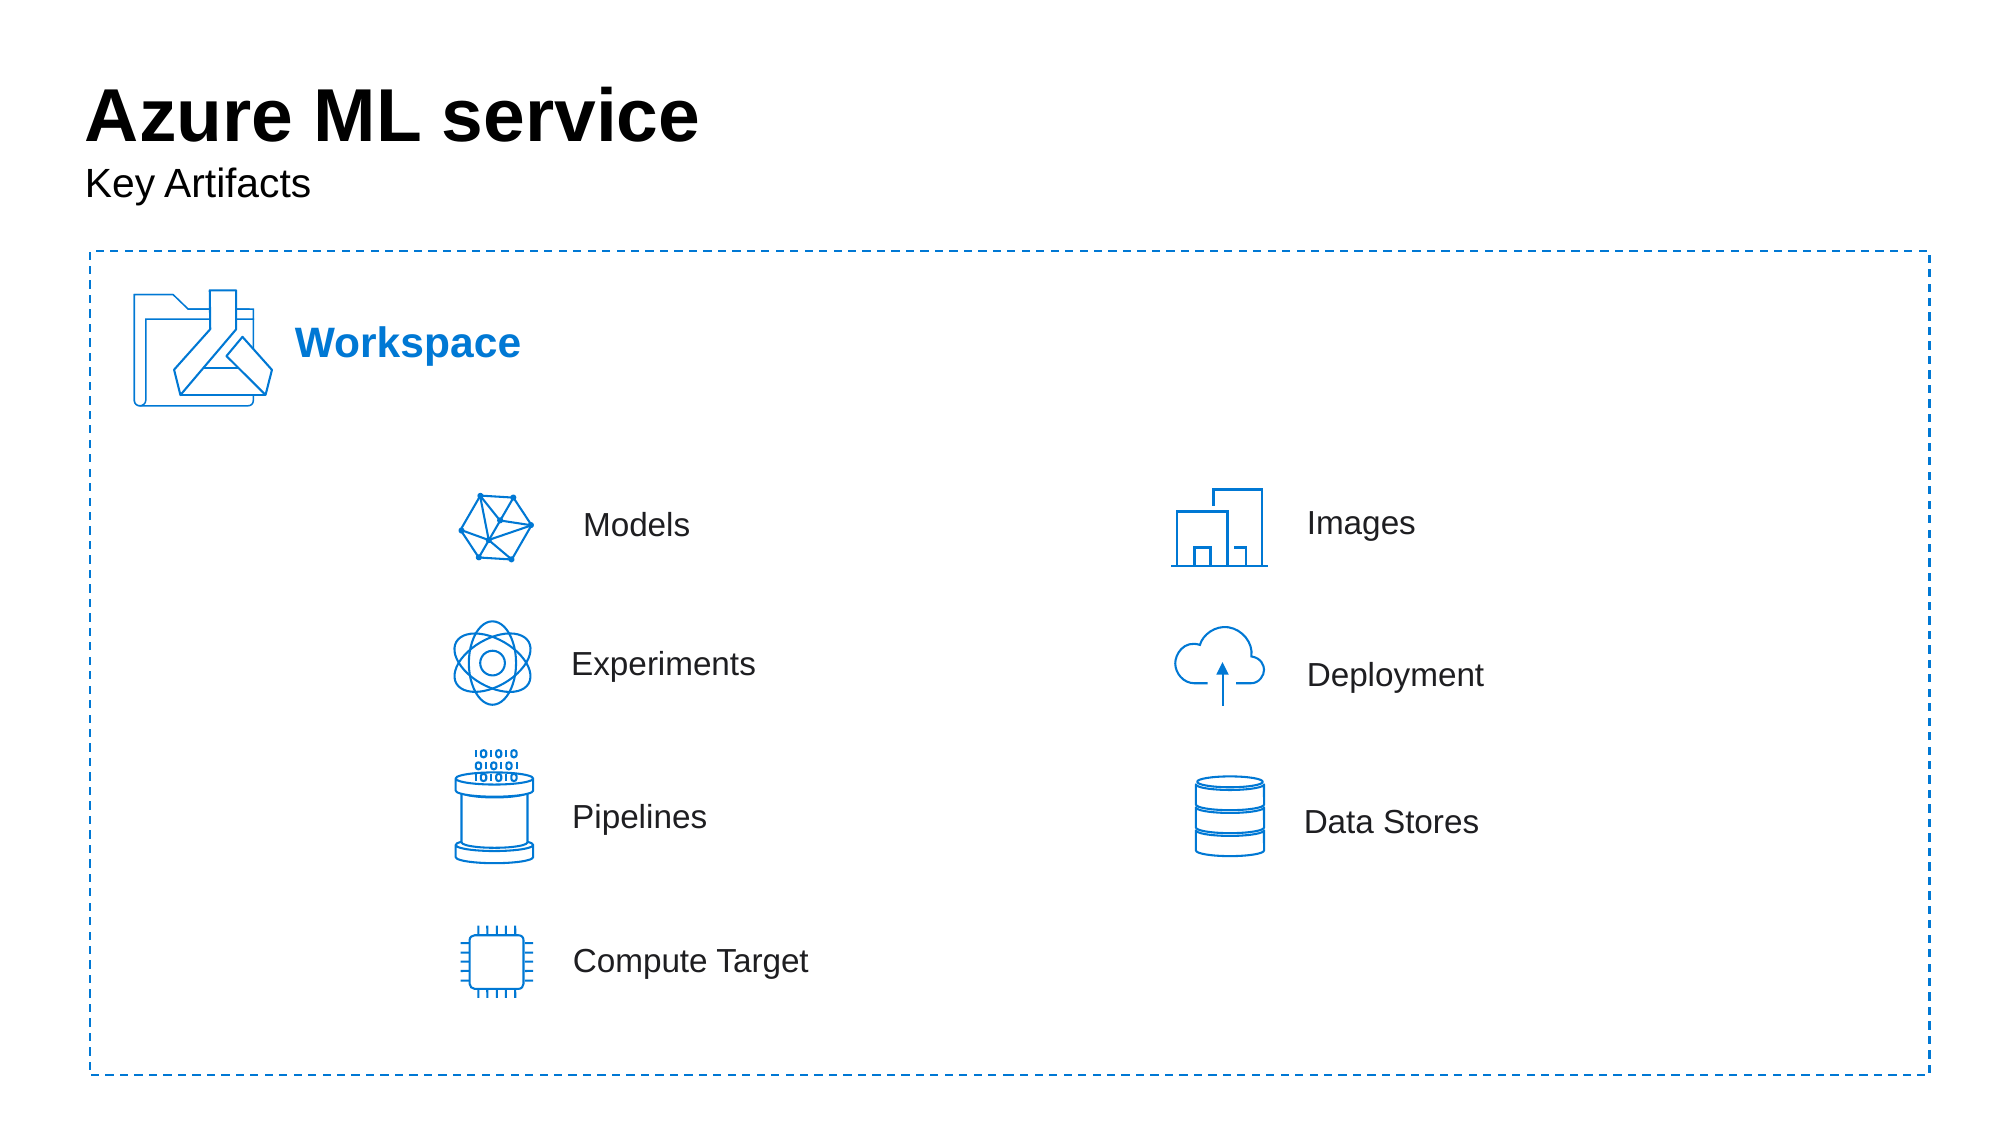

# Azure ML service
Key Artifacts

Workspace

Images
Models

Deployment
Experiments

Pipelines
Data Stores

Compute Target